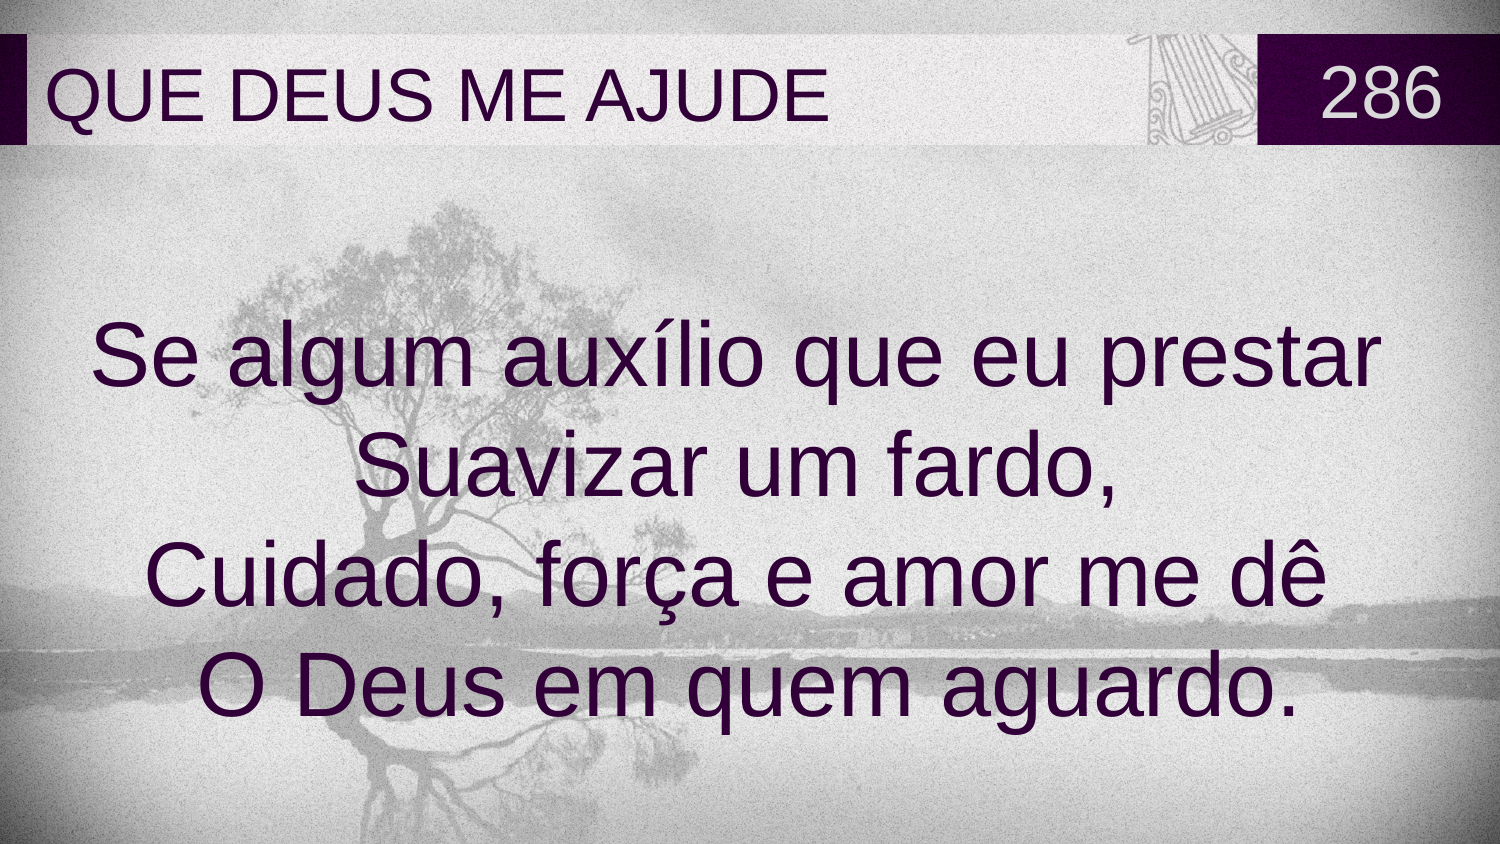

# QUE DEUS ME AJUDE
286
Se algum auxílio que eu prestar
Suavizar um fardo,
Cuidado, força e amor me dê
O Deus em quem aguardo.